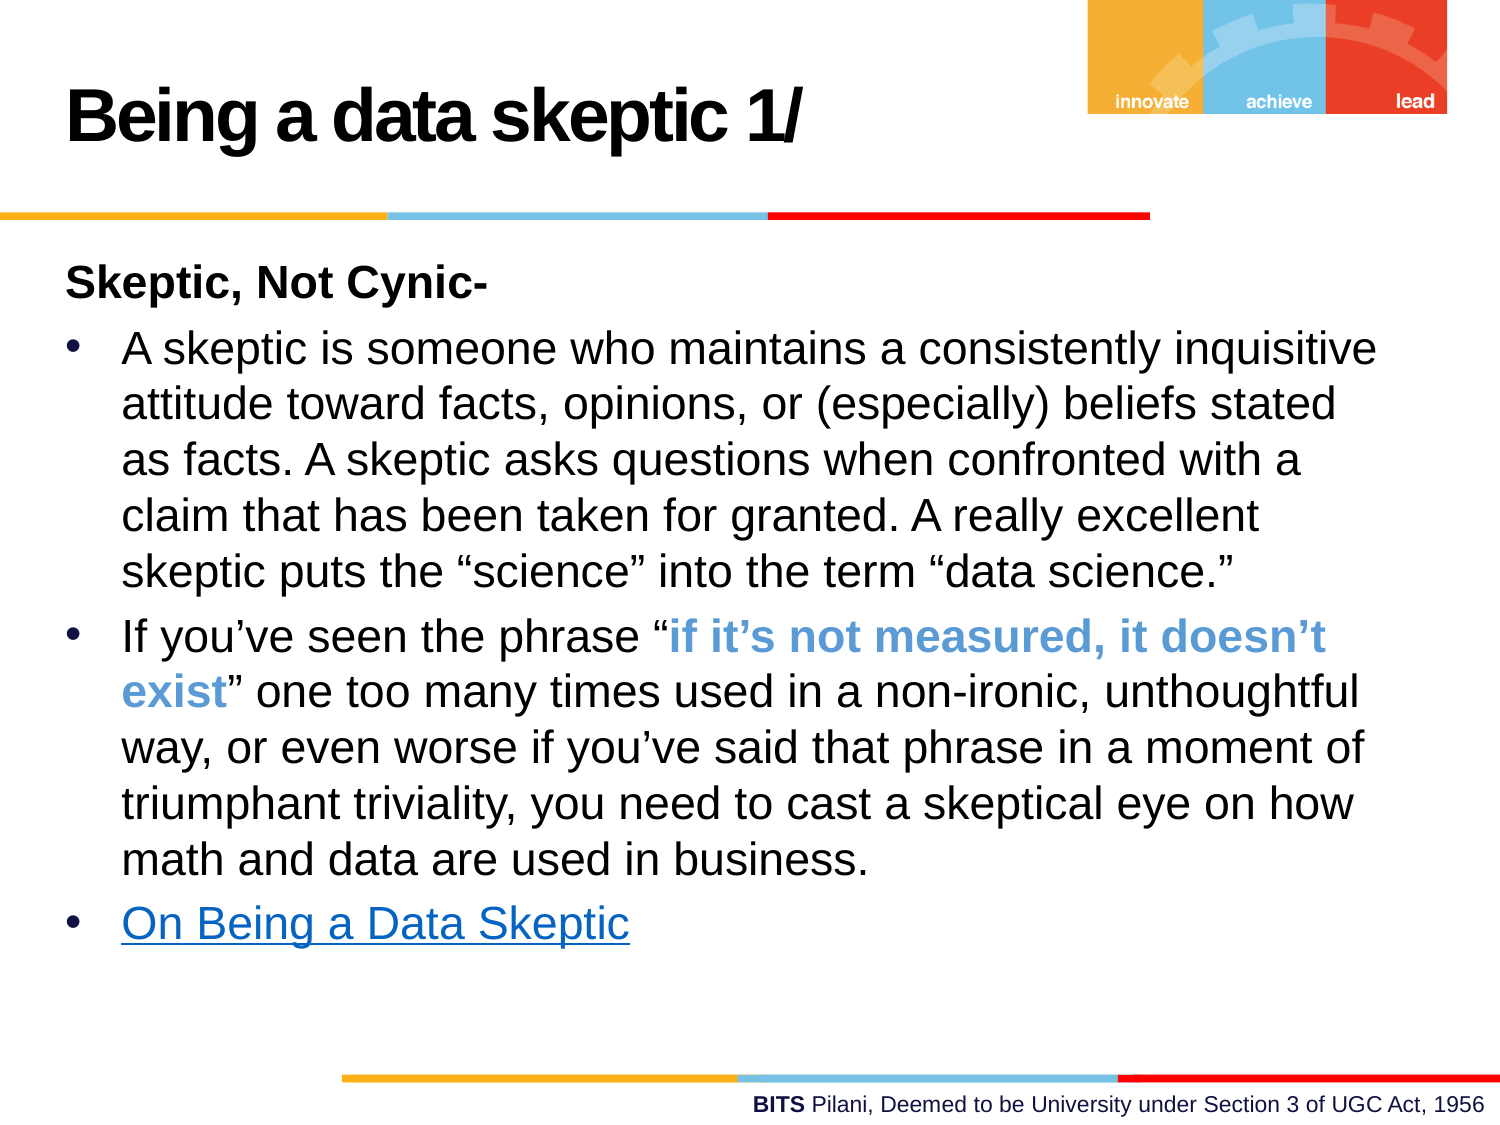

Being a data skeptic 1/
Skeptic, Not Cynic-
A skeptic is someone who maintains a consistently inquisitive attitude toward facts, opinions, or (especially) beliefs stated as facts. A skeptic asks questions when confronted with a claim that has been taken for granted. A really excellent skeptic puts the “science” into the term “data science.”
If you’ve seen the phrase “if it’s not measured, it doesn’t exist” one too many times used in a non-ironic, unthoughtful way, or even worse if you’ve said that phrase in a moment of triumphant triviality, you need to cast a skeptical eye on how math and data are used in business.
On Being a Data Skeptic